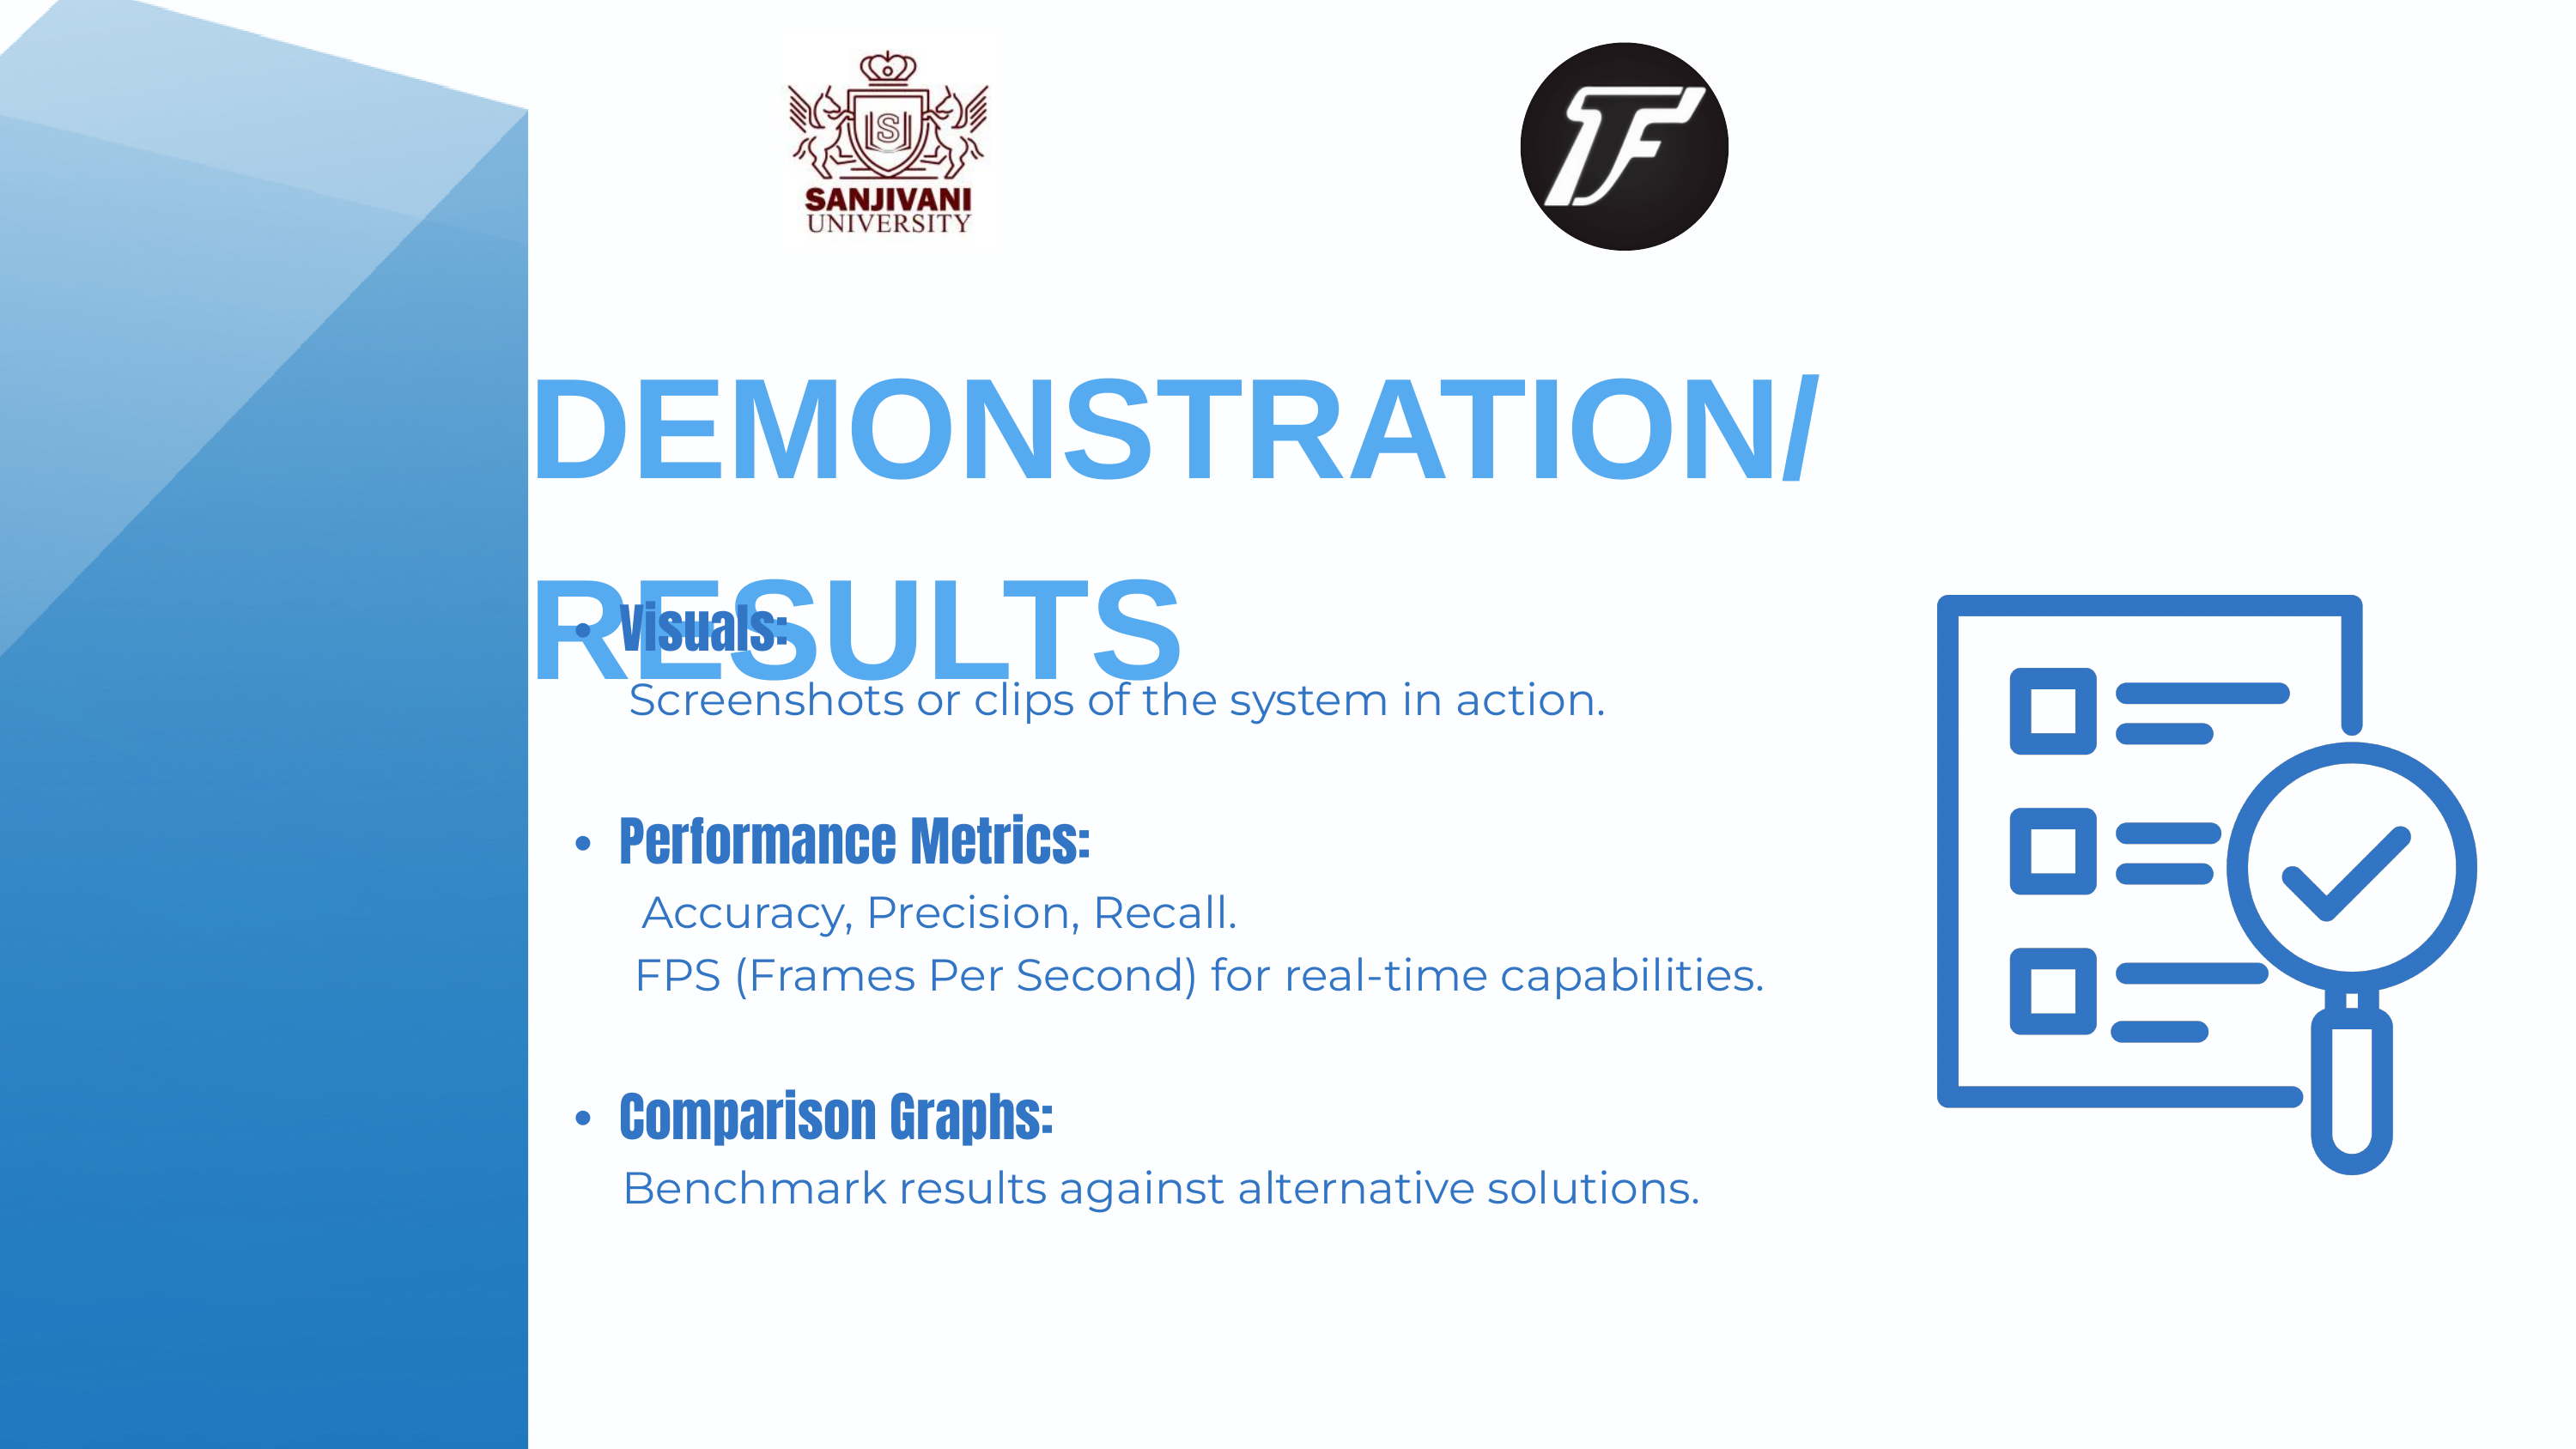

DEMONSTRATION/RESULTS
Visuals:
        Screenshots or clips of the system in action.

Performance Metrics:
         Accuracy, Precision, Recall.
         FPS (Frames Per Second) for real-time capabilities.

Comparison Graphs:
        Benchmark results against alternative solutions.